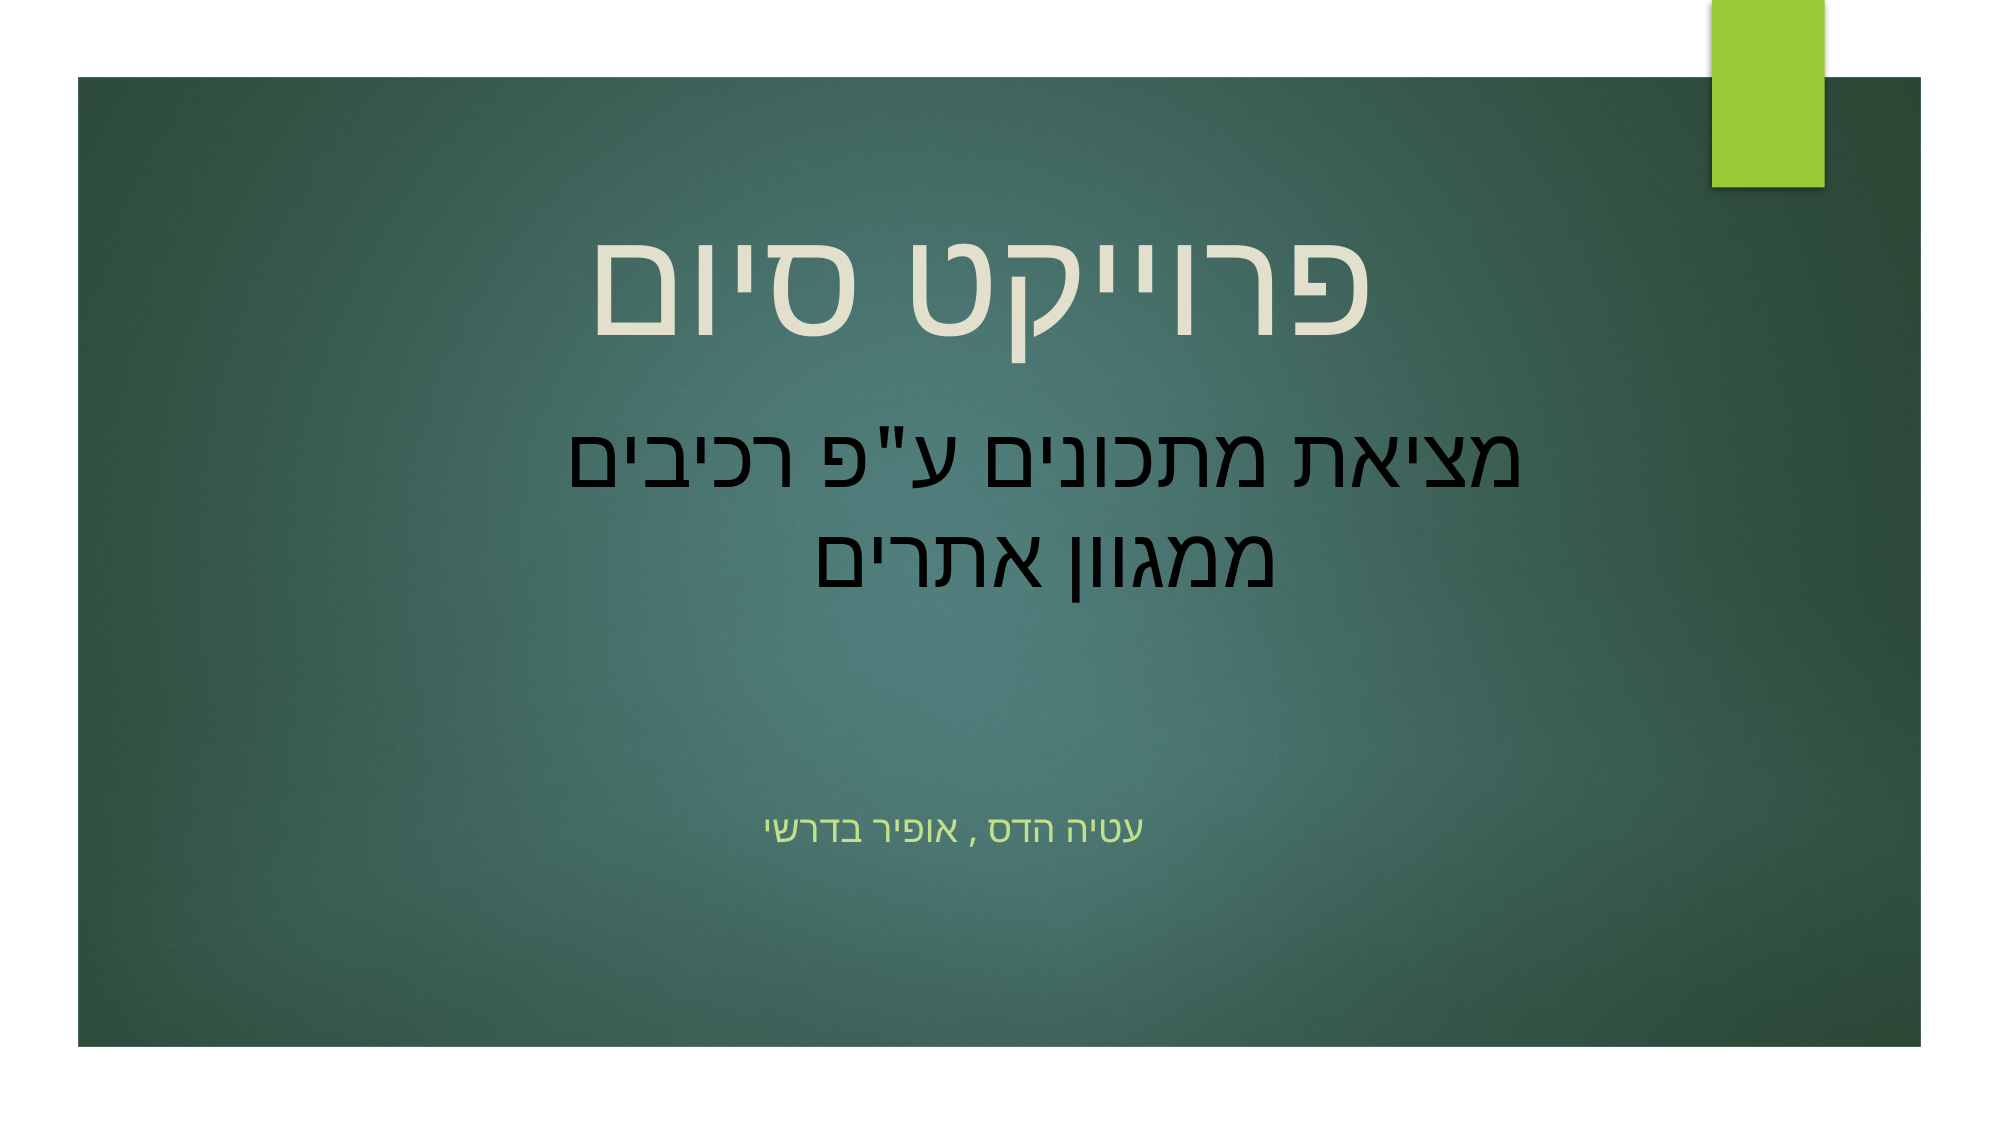

# פרוייקט סיום
מציאת מתכונים ע"פ רכיבים ממגוון אתרים
עטיה הדס , אופיר בדרשי